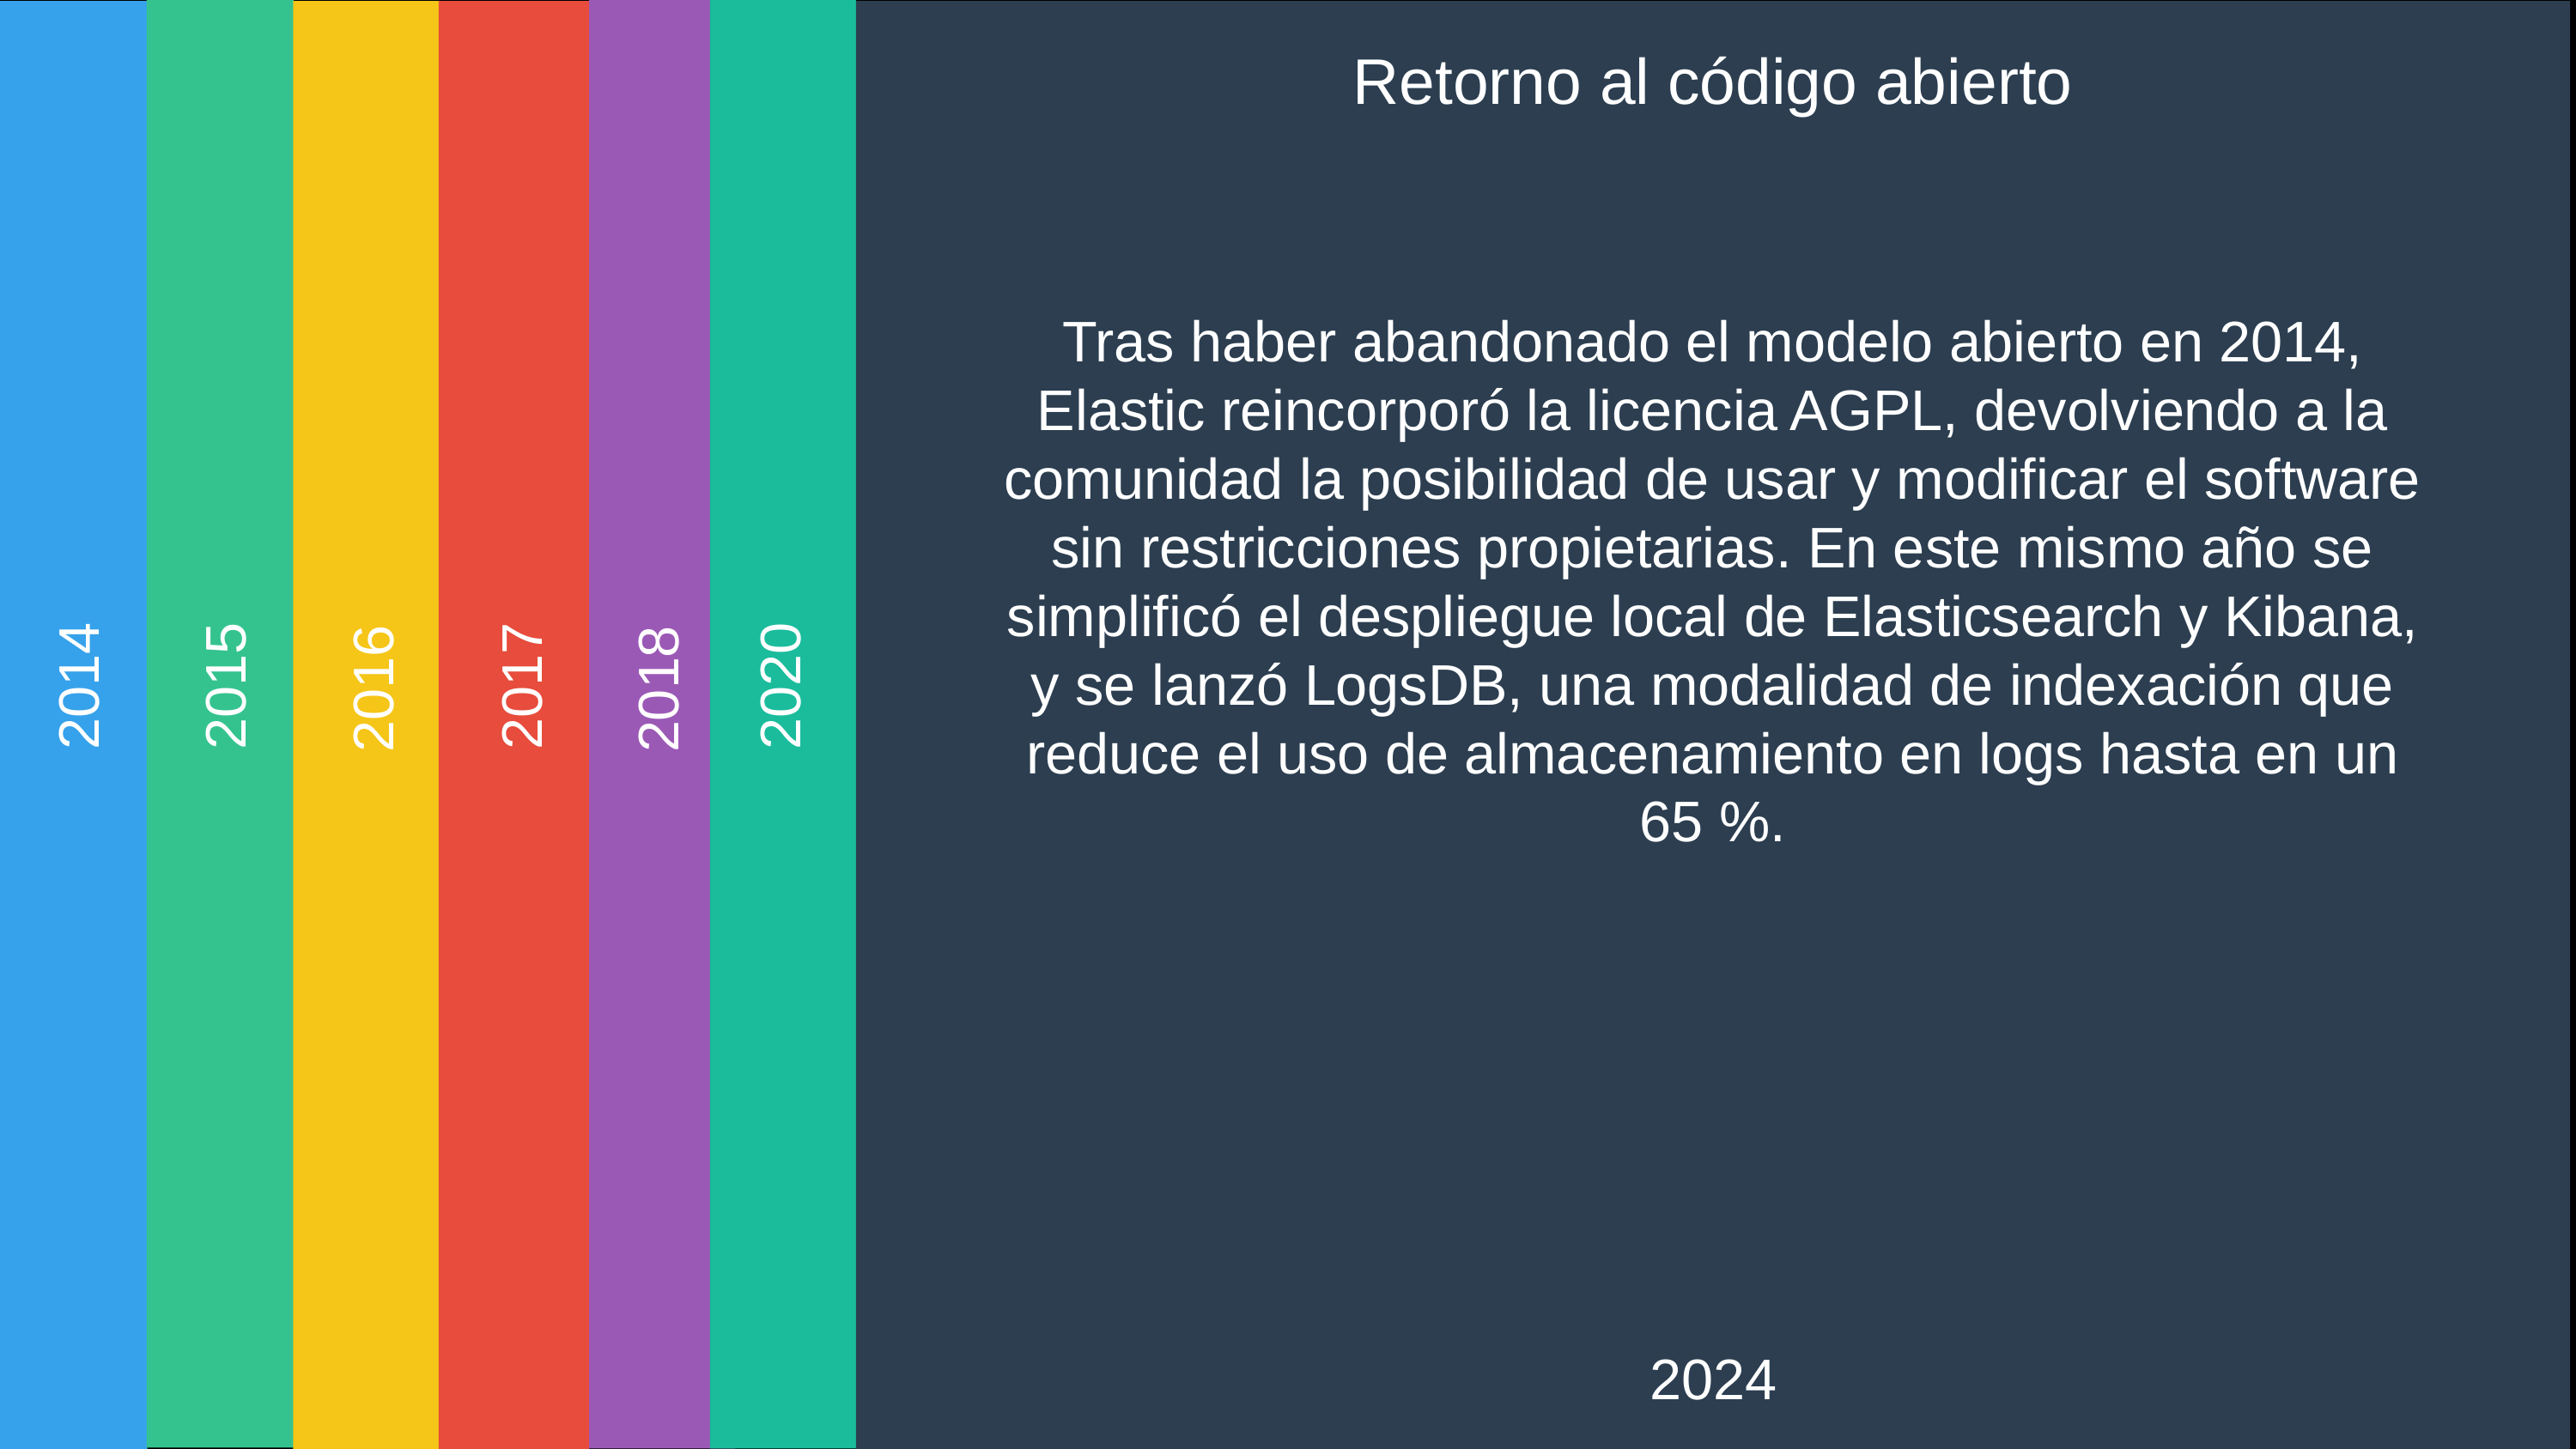

Retorno al código abierto
Tras haber abandonado el modelo abierto en 2014, Elastic reincorporó la licencia AGPL, devolviendo a la comunidad la posibilidad de usar y modificar el software sin restricciones propietarias. En este mismo año se simplificó el despliegue local de Elasticsearch y Kibana, y se lanzó LogsDB, una modalidad de indexación que reduce el uso de almacenamiento en logs hasta en un 65 %.
2020
2017
2014
2015
2018
2016
2024